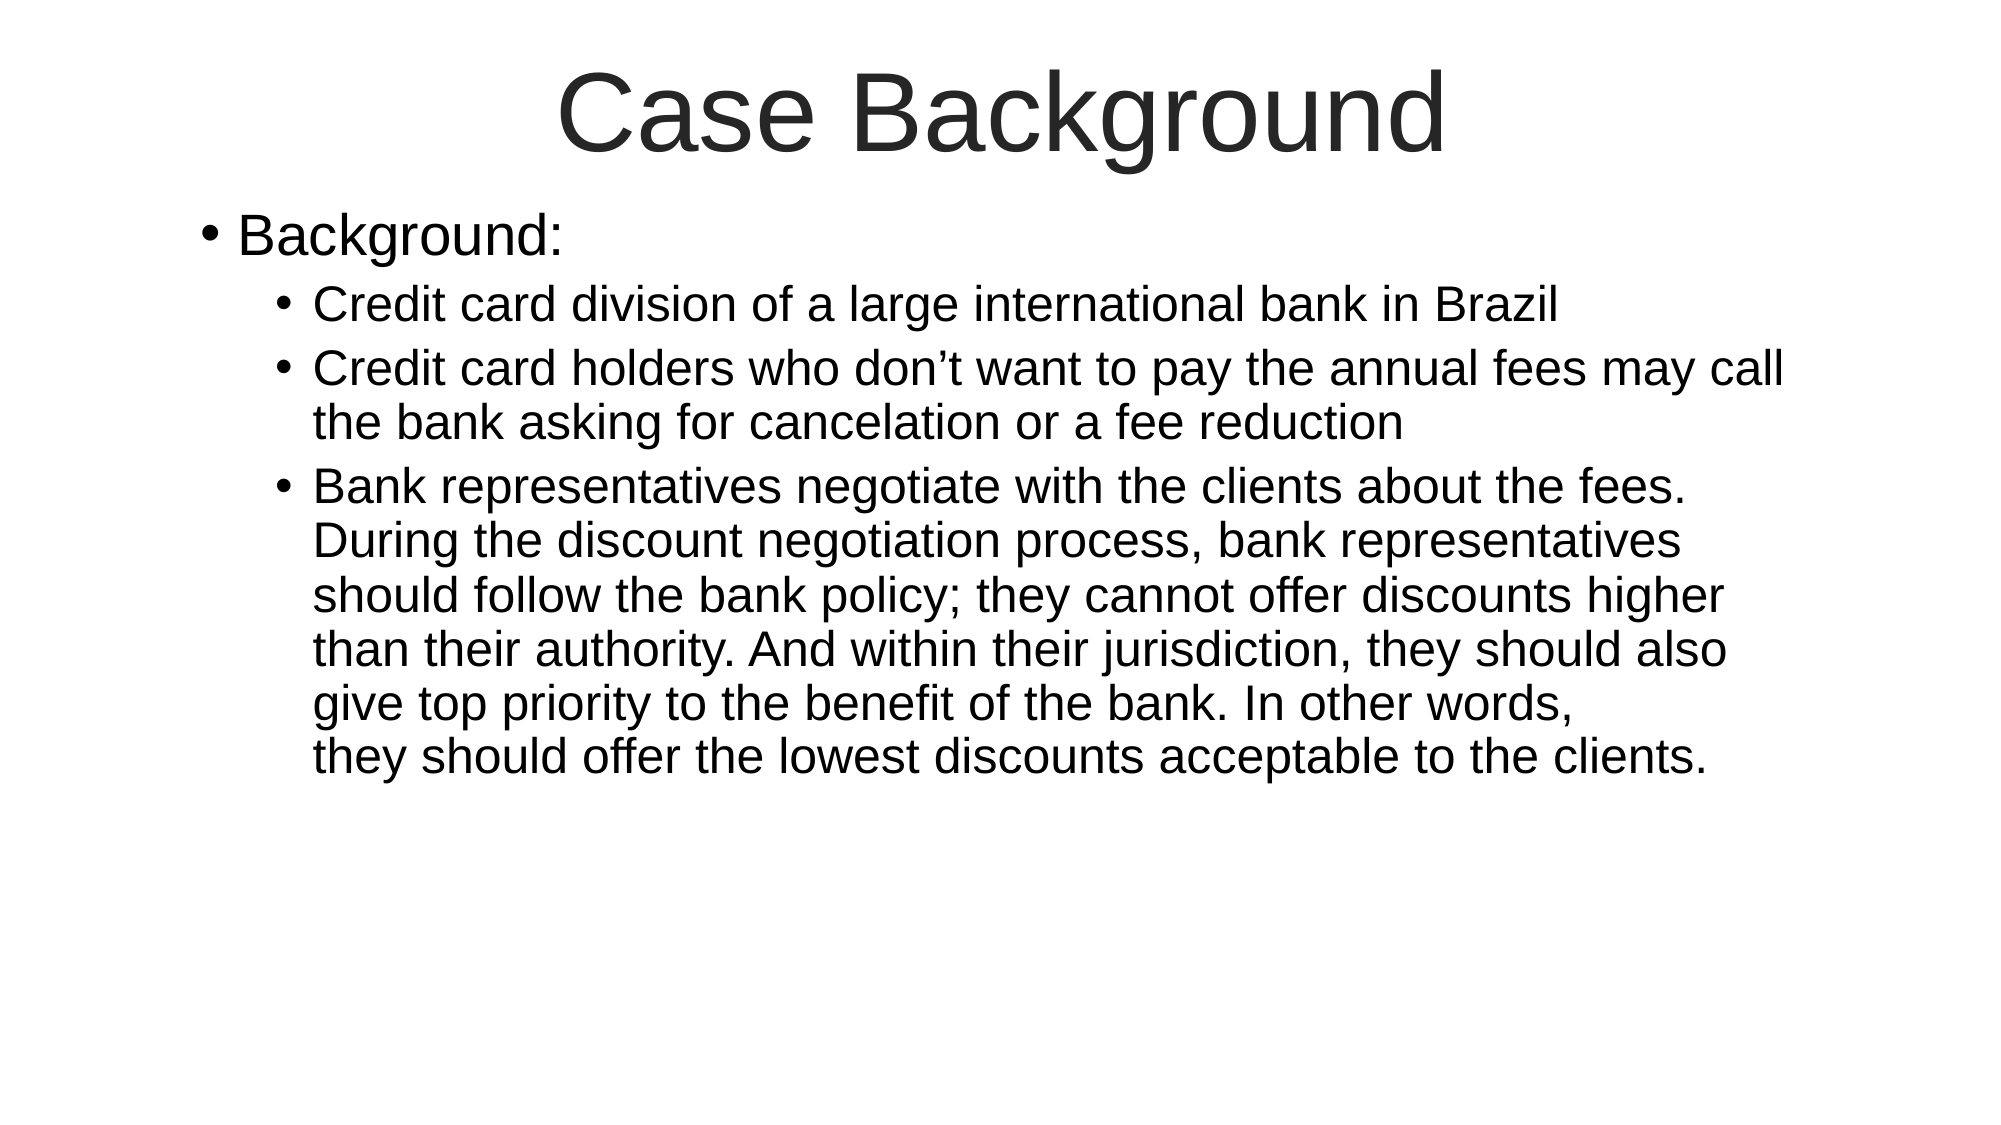

Case Background
Background:
Credit card division of a large international bank in Brazil
Credit card holders who don’t want to pay the annual fees may call the bank asking for cancelation or a fee reduction
Bank representatives negotiate with the clients about the fees.
During the discount negotiation process, bank representatives should follow the bank policy; they cannot offer discounts higher than their authority. And within their jurisdiction, they should also give top priority to the benefit of the bank. In other words,
they should offer the lowest discounts acceptable to the clients.